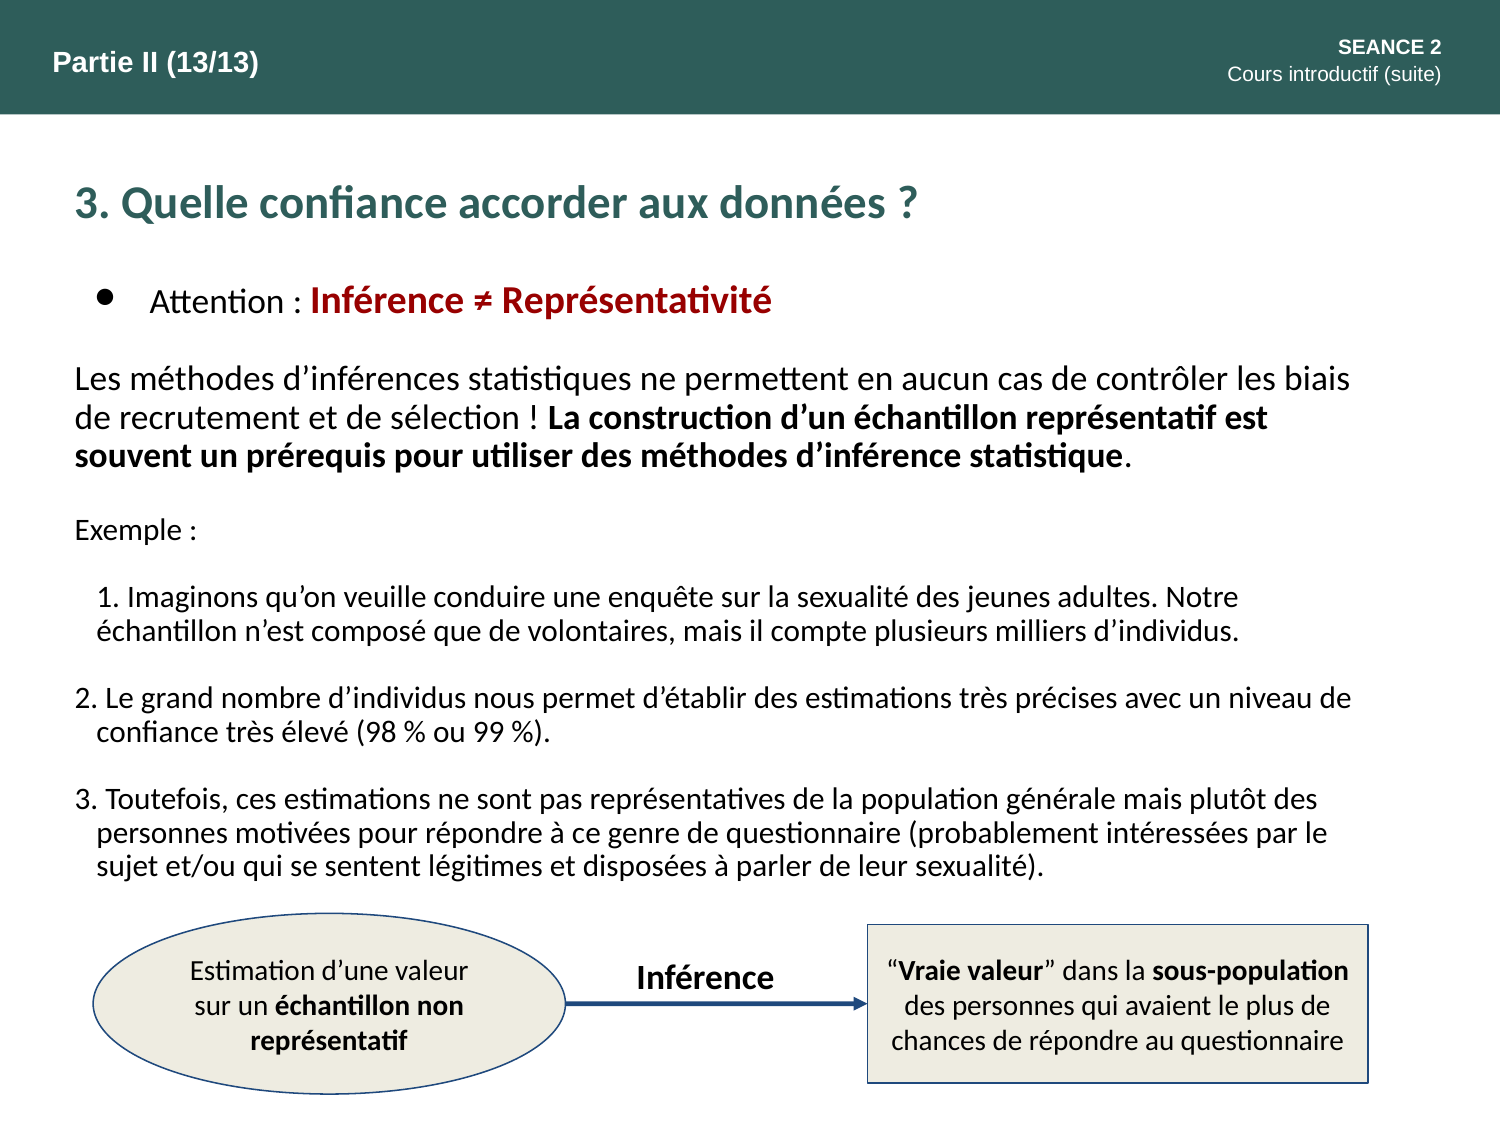

SEANCE 2
Cours introductif (suite)
Partie II (13/13)
3. Quelle confiance accorder aux données ?

Attention : Inférence ≠ Représentativité

Les méthodes d’inférences statistiques ne permettent en aucun cas de contrôler les biais de recrutement et de sélection ! La construction d’un échantillon représentatif est souvent un prérequis pour utiliser des méthodes d’inférence statistique.

Exemple :

1. Imaginons qu’on veuille conduire une enquête sur la sexualité des jeunes adultes. Notre échantillon n’est composé que de volontaires, mais il compte plusieurs milliers d’individus.

2. Le grand nombre d’individus nous permet d’établir des estimations très précises avec un niveau de confiance très élevé (98 % ou 99 %).

3. Toutefois, ces estimations ne sont pas représentatives de la population générale mais plutôt des personnes motivées pour répondre à ce genre de questionnaire (probablement intéressées par le sujet et/ou qui se sentent légitimes et disposées à parler de leur sexualité).

Estimation d’une valeur sur un échantillon non représentatif
“Vraie valeur” dans la sous-population des personnes qui avaient le plus de chances de répondre au questionnaire
Inférence